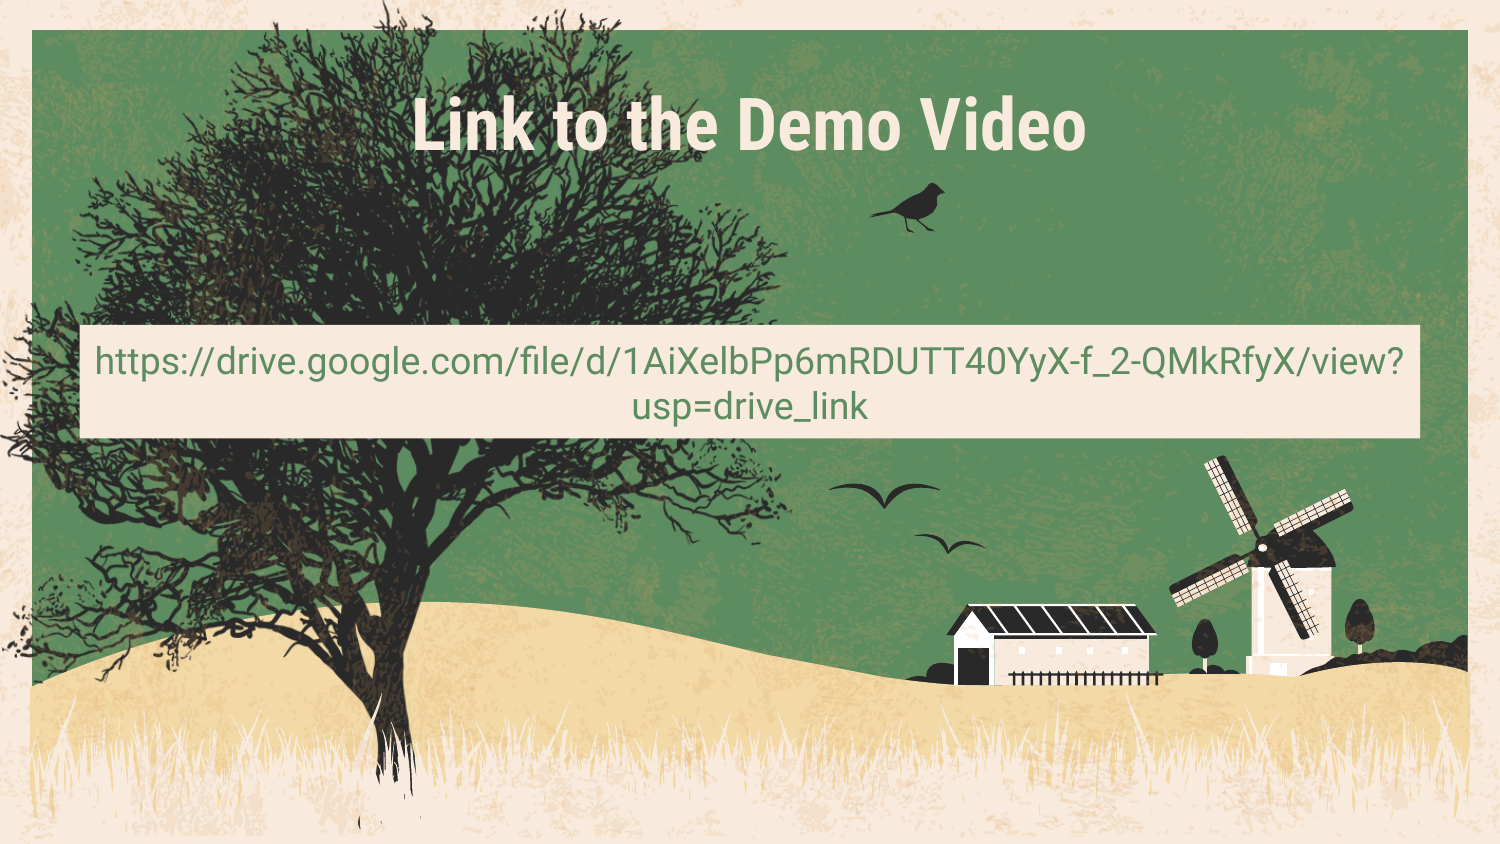

# Link to the Demo Video

https://drive.google.com/file/d/1AiXelbPp6mRDUTT40YyX-f_2-QMkRfyX/view?usp=drive_link